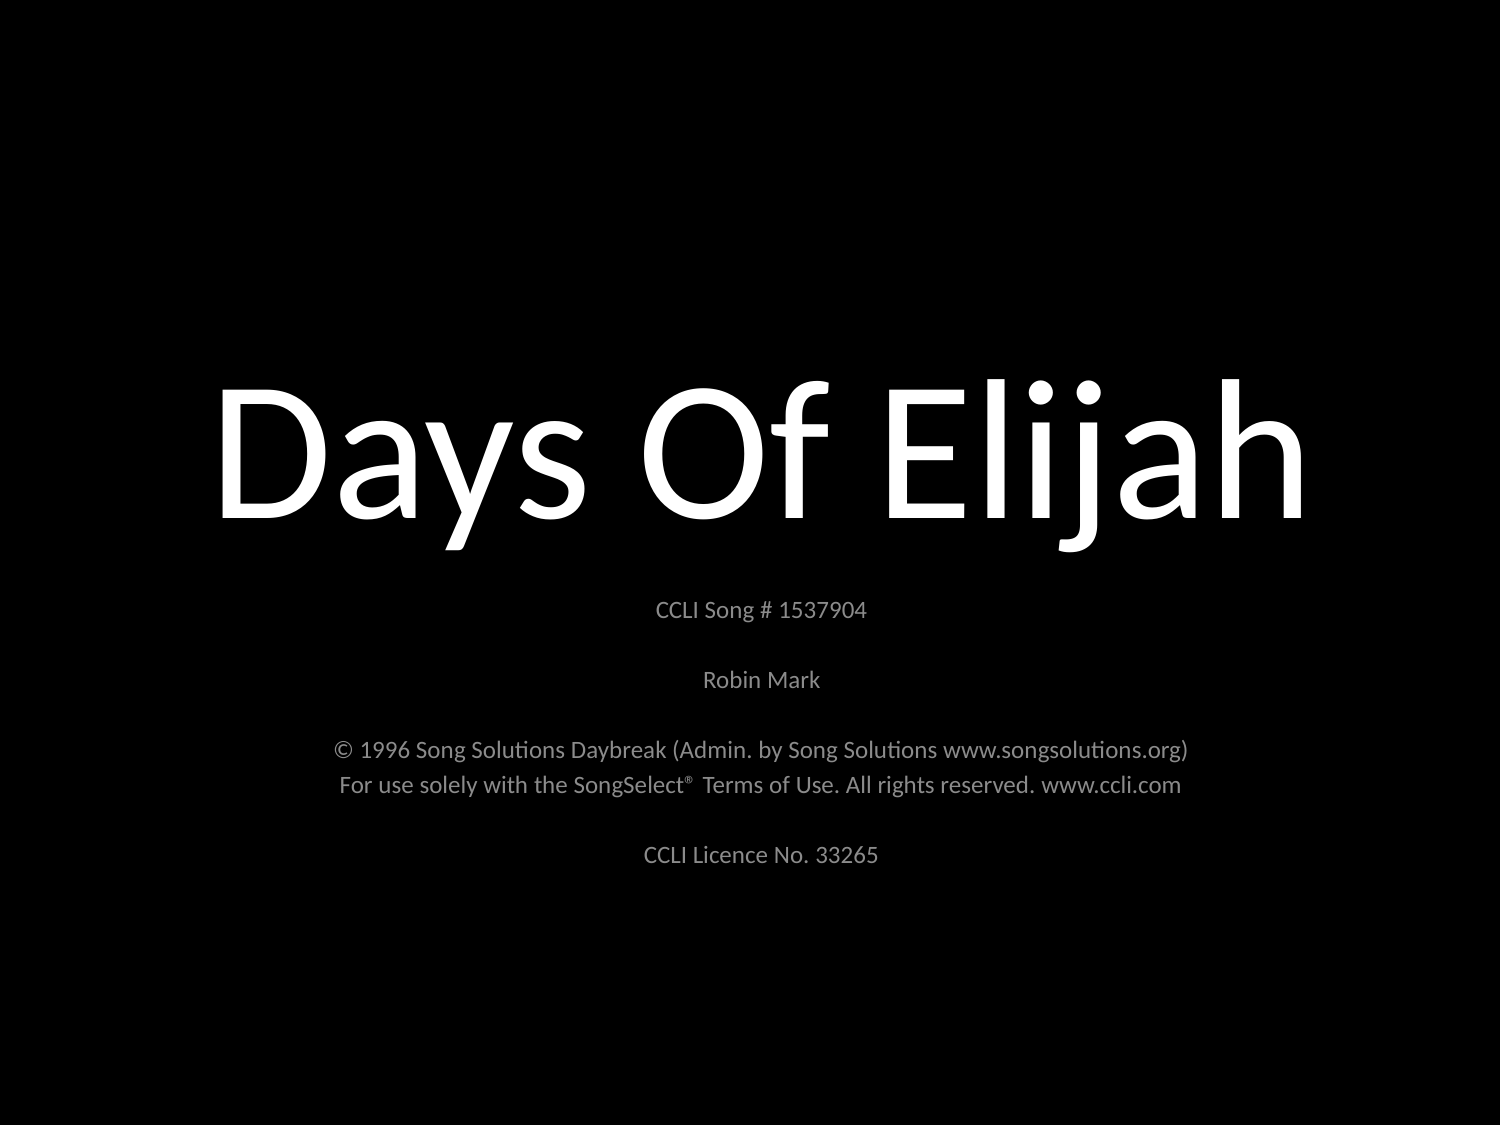

Days Of Elijah
CCLI Song # 1537904

Robin Mark

© 1996 Song Solutions Daybreak (Admin. by Song Solutions www.songsolutions.org)
For use solely with the SongSelect® Terms of Use. All rights reserved. www.ccli.com

CCLI Licence No. 33265